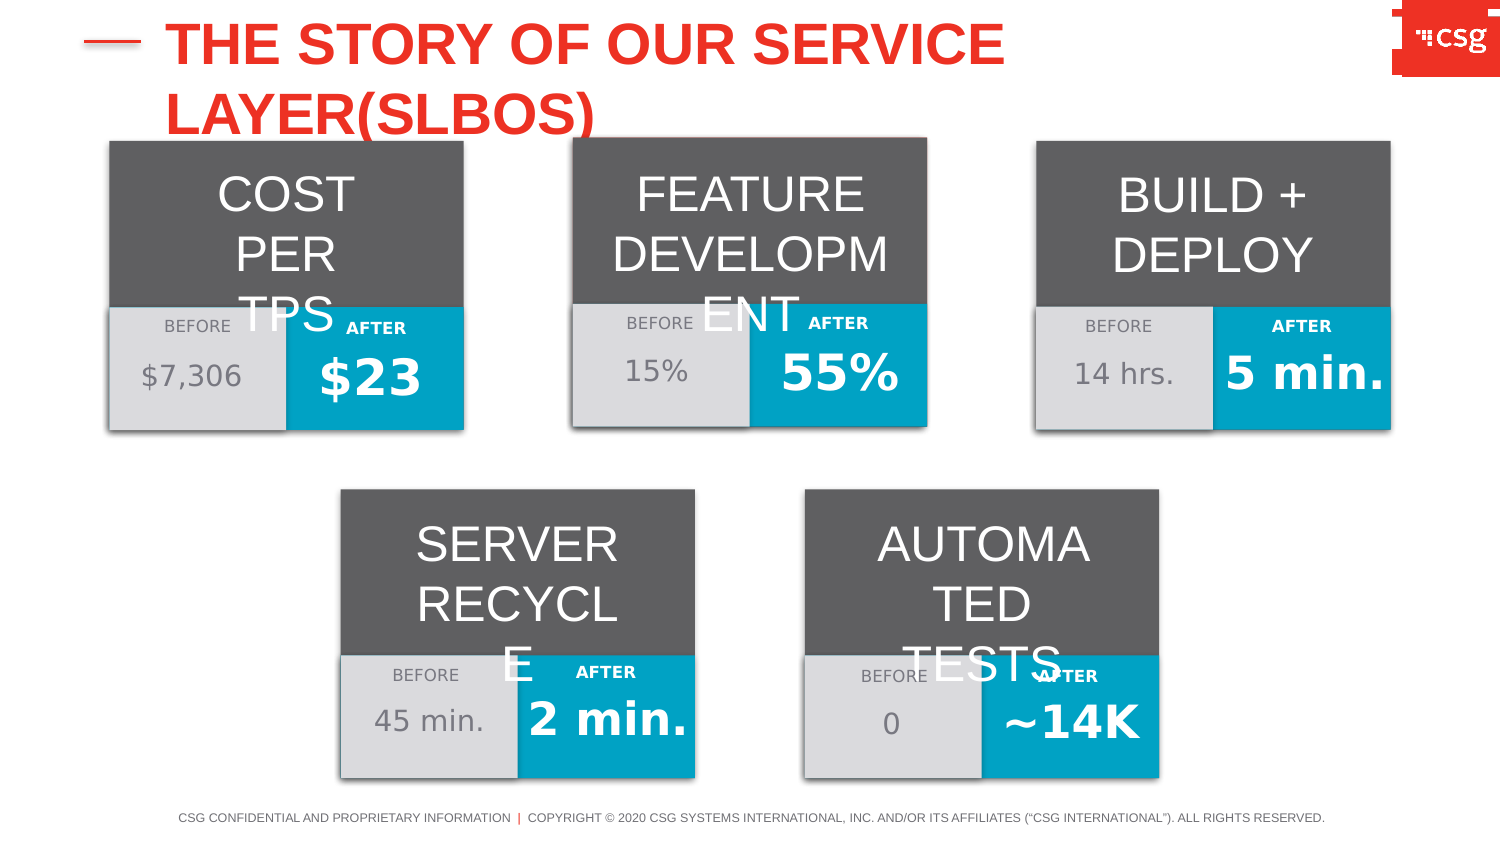

THE STORY OF OUR SERVICE LAYER(SLBOS)

FEATURE DEVELOPMENT
COST PER
TPS
BUILD + DEPLOY

AFTER
BEFORE

BEFORE
AFTER
BEFORE
AFTER
55%
5 min.
$23
15%
14 hrs.
$7,306

SERVER RECYCLE
AUTOMATED TESTS
AFTER

BEFORE
AFTER
BEFORE
2 min.
~14K
45 min.
0